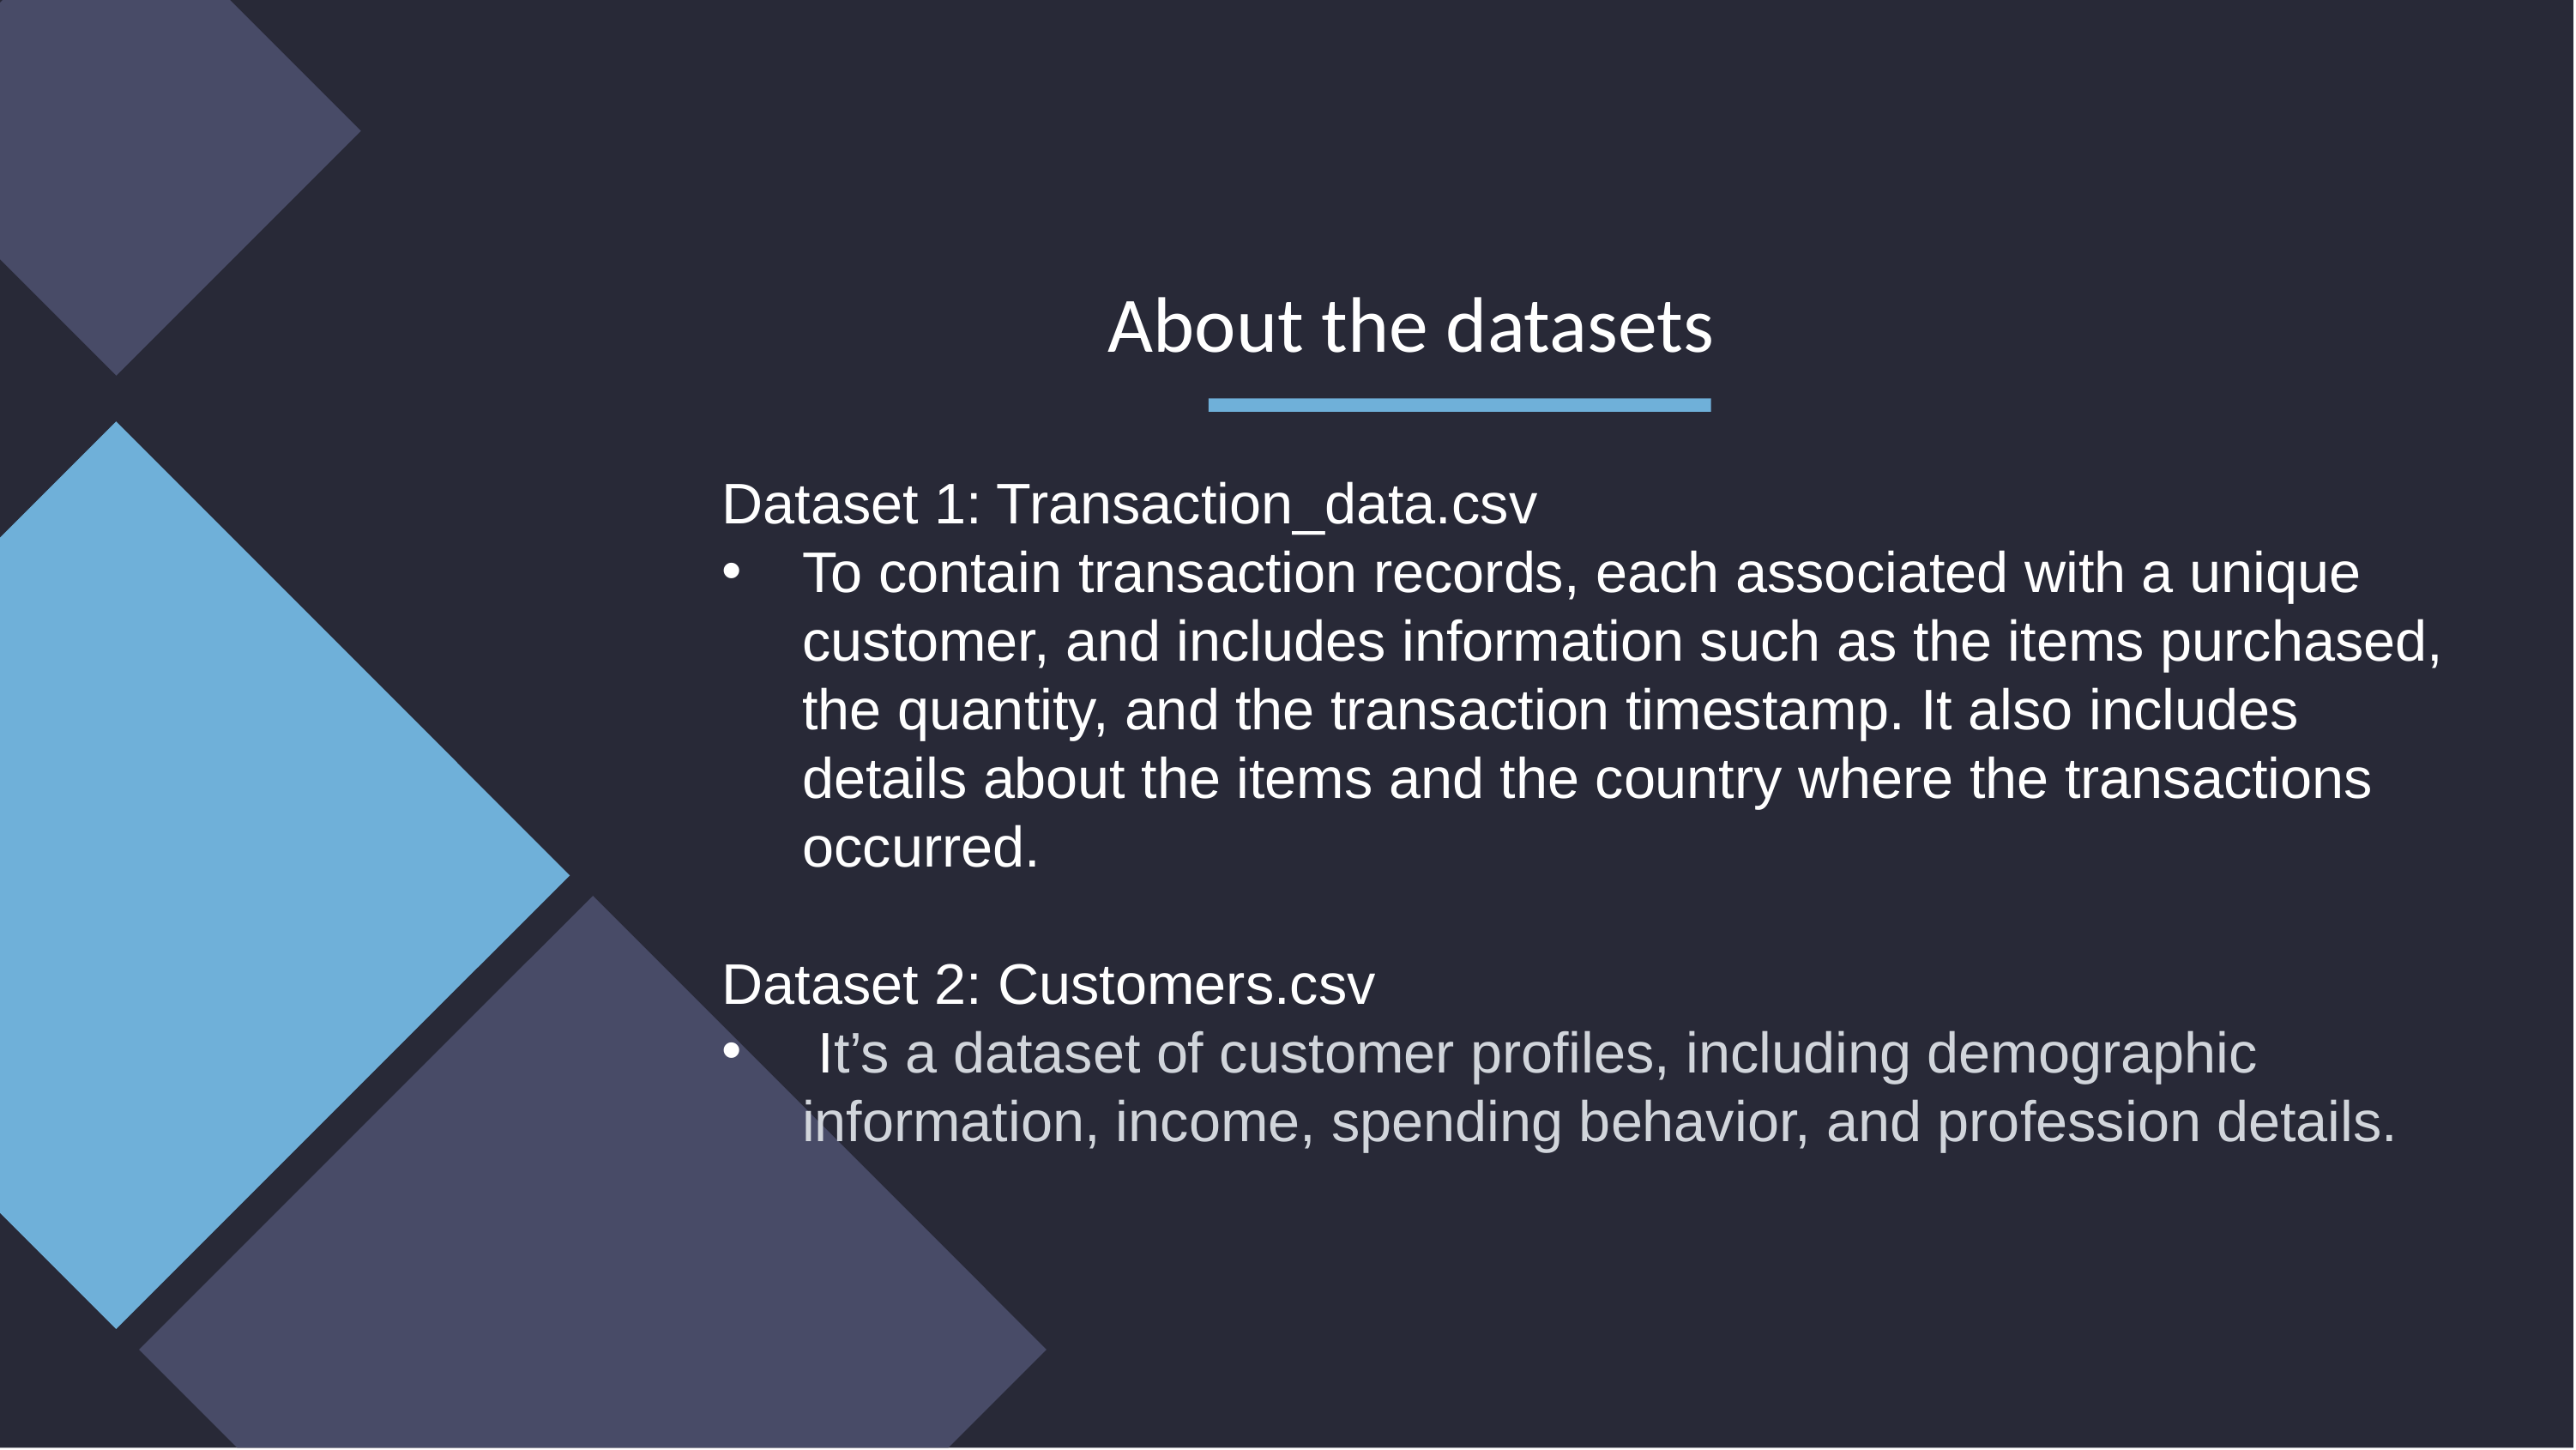

About the datasets

Dataset 1: Transaction_data.csv
To contain transaction records, each associated with a unique customer, and includes information such as the items purchased, the quantity, and the transaction timestamp. It also includes details about the items and the country where the transactions occurred.
Dataset 2: Customers.csv
 It’s a dataset of customer profiles, including demographic information, income, spending behavior, and profession details.